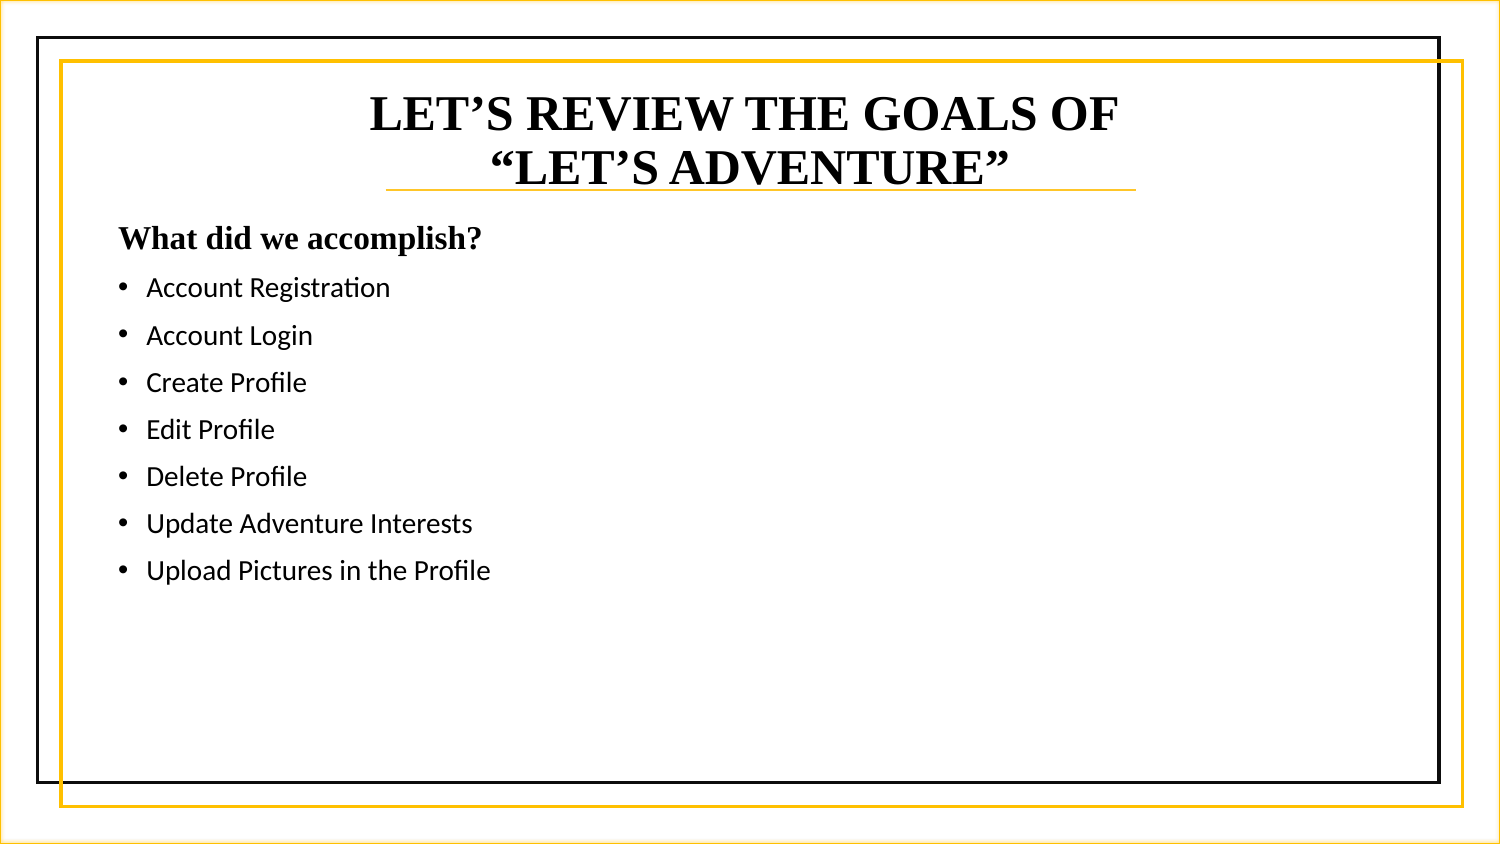

# LET’S REVIEW THE GOALS OF “LET’S ADVENTURE”
What did we accomplish?
Account Registration
Account Login
Create Profile
Edit Profile
Delete Profile
Update Adventure Interests
Upload Pictures in the Profile